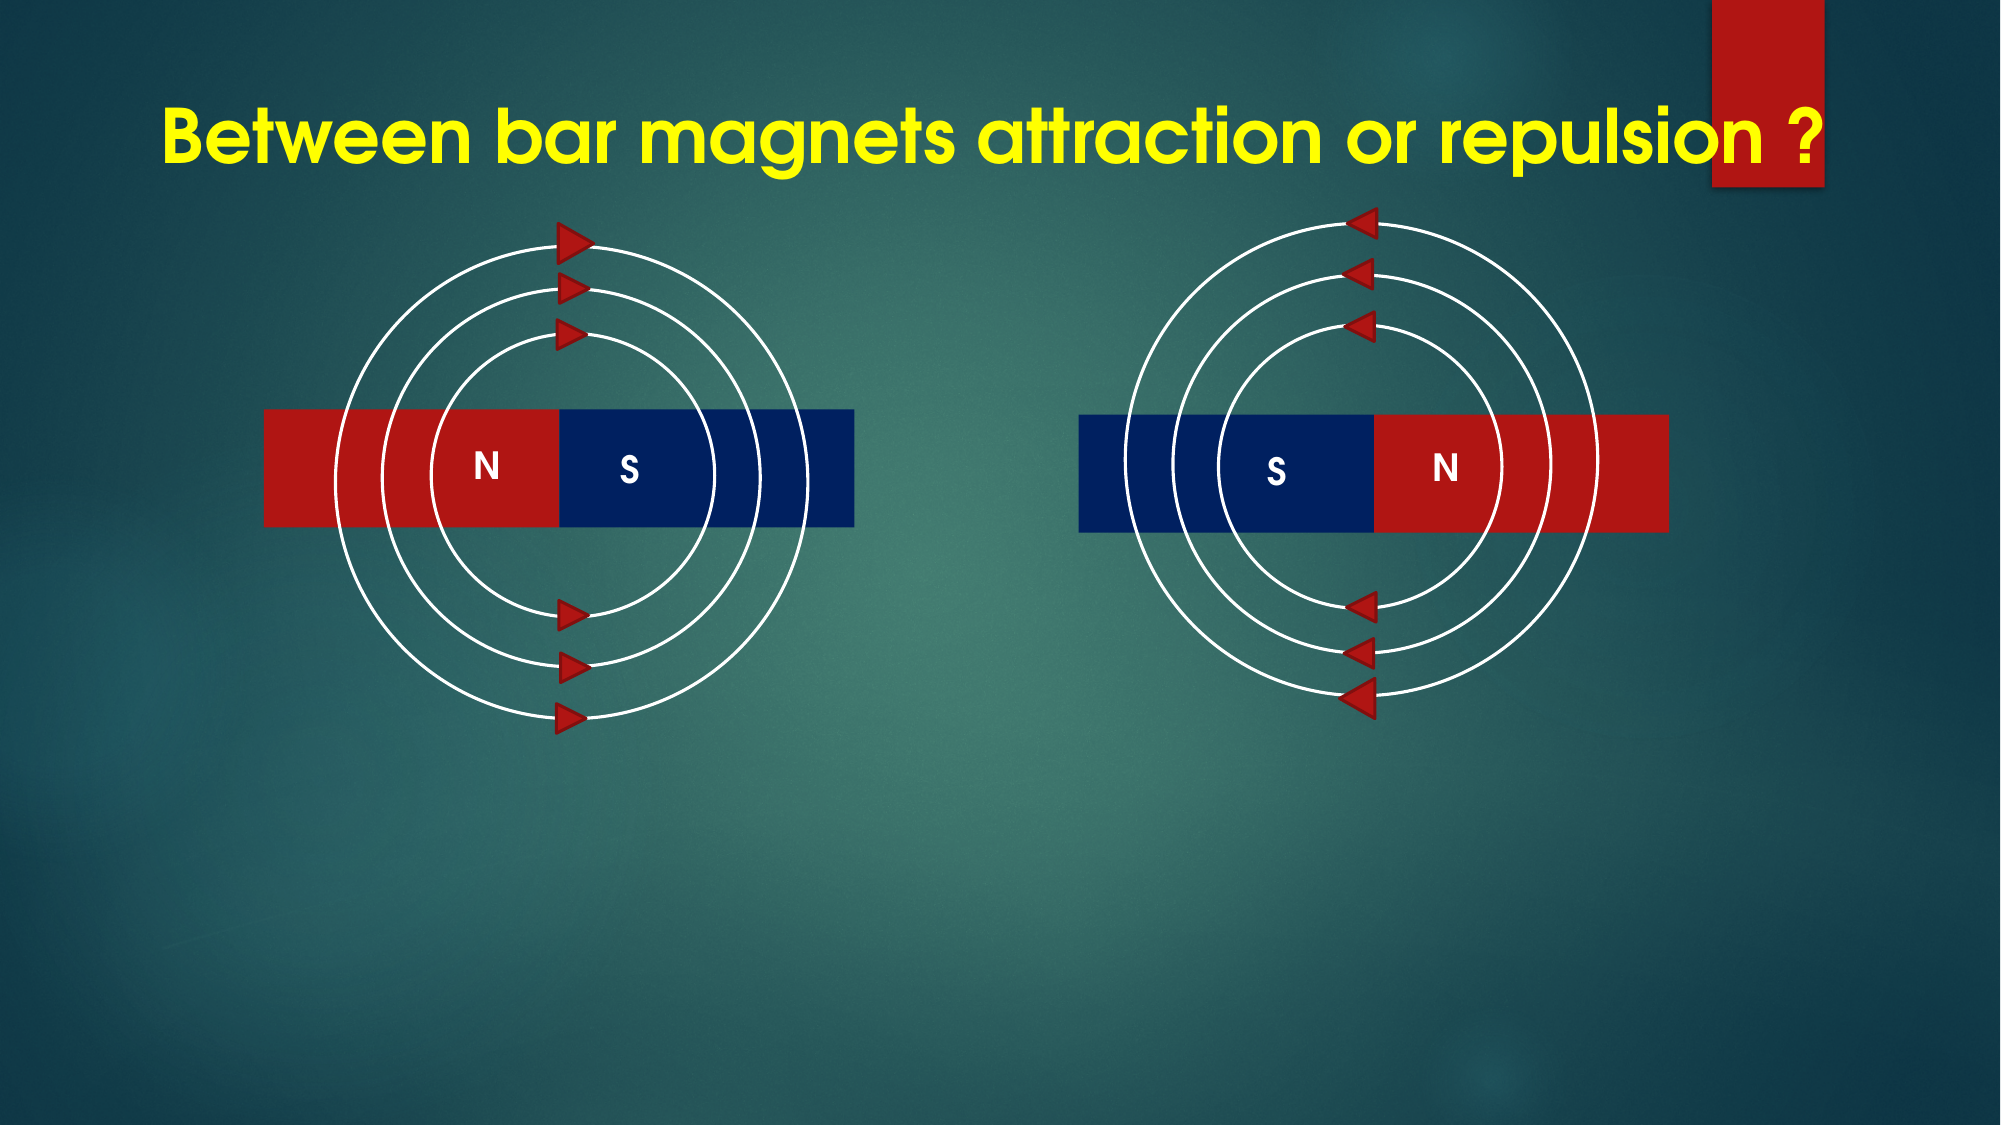

# Between bar magnets attraction or repulsion ?

N
S
N
S